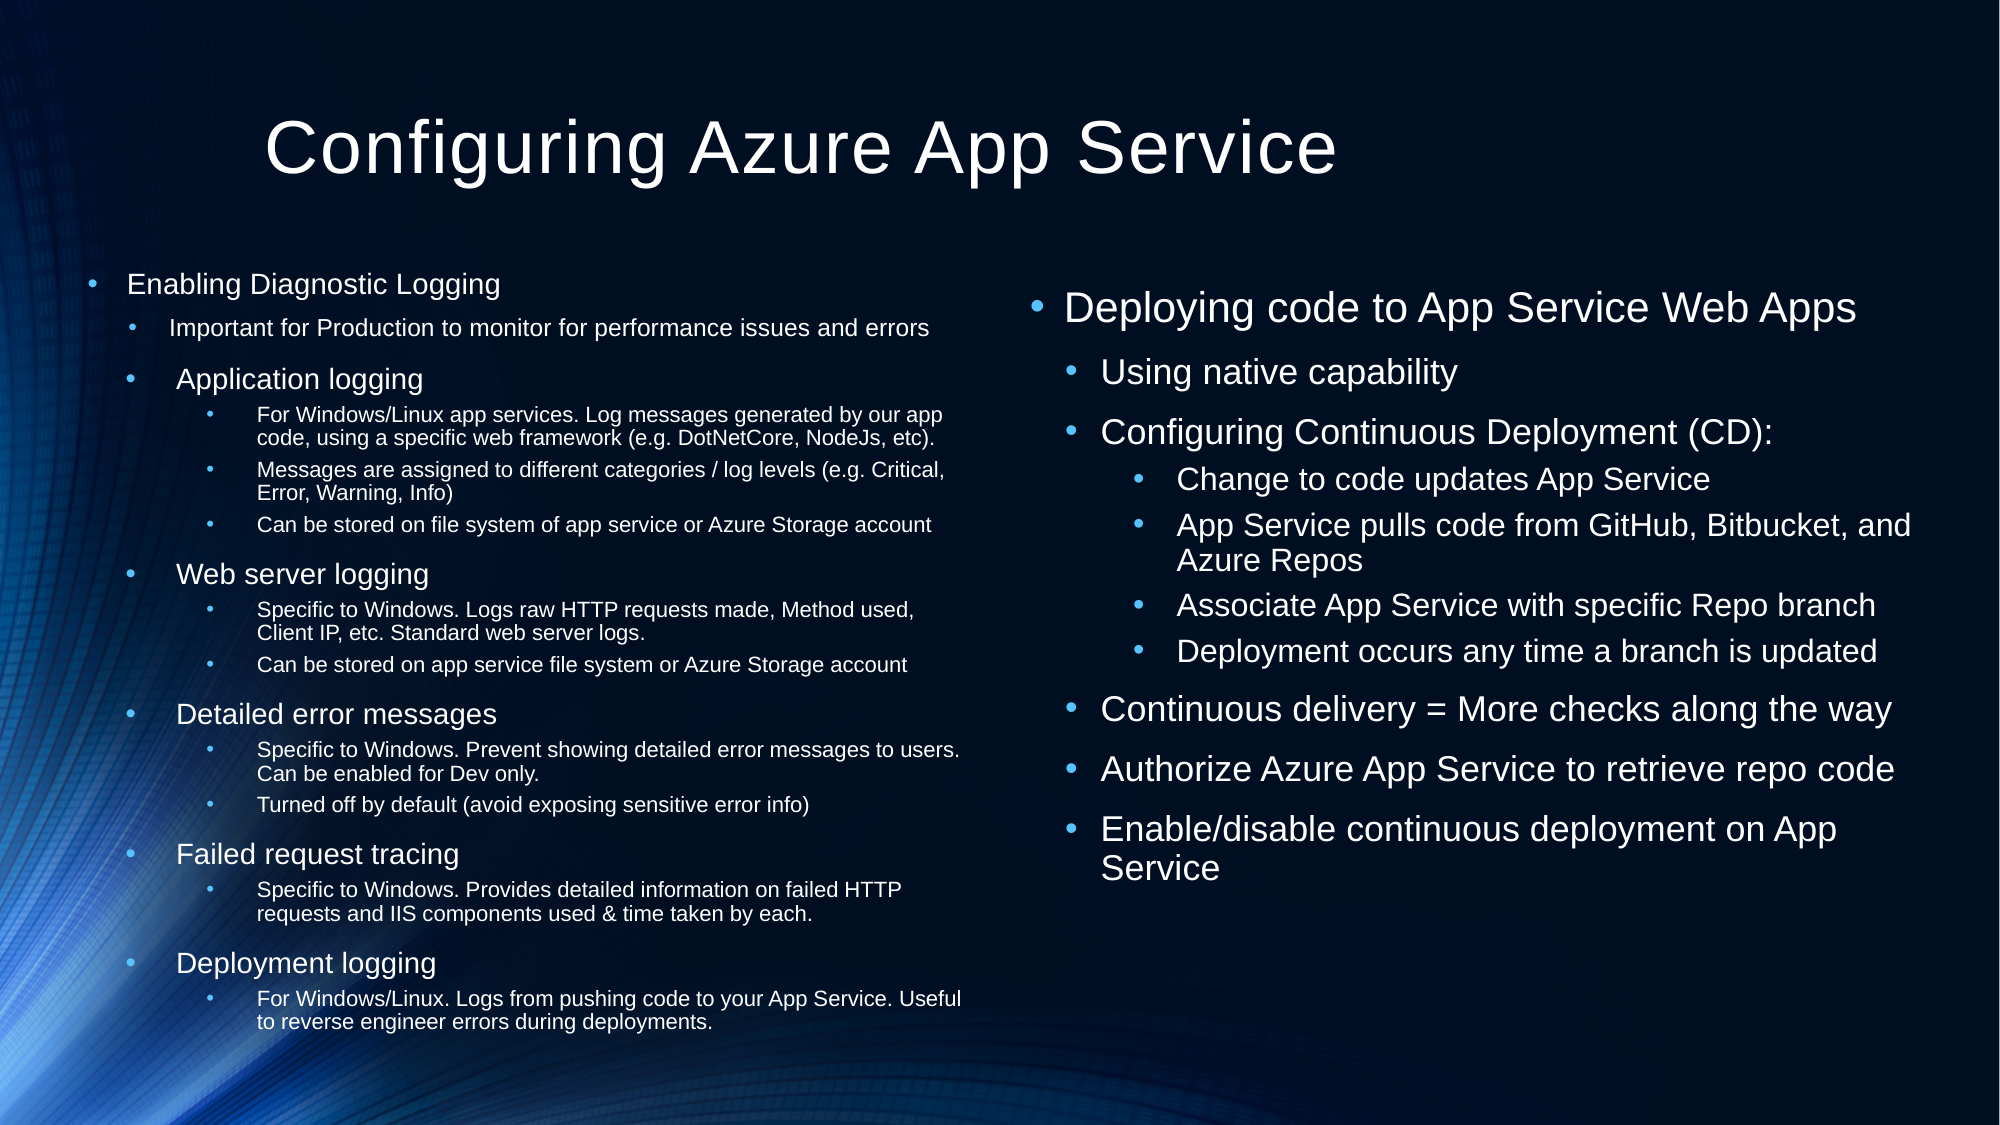

# Configuring Azure App Service

Deploying code to App Service Web Apps
Using native capability
Configuring Continuous Deployment (CD):
Change to code updates App Service
App Service pulls code from GitHub, Bitbucket, and Azure Repos
Associate App Service with specific Repo branch
Deployment occurs any time a branch is updated
Continuous delivery = More checks along the way
Authorize Azure App Service to retrieve repo code
Enable/disable continuous deployment on App Service

Enabling Diagnostic Logging
Important for Production to monitor for performance issues and errors
Application logging
For Windows/Linux app services. Log messages generated by our app code, using a specific web framework (e.g. DotNetCore, NodeJs, etc).
Messages are assigned to different categories / log levels (e.g. Critical, Error, Warning, Info)
Can be stored on file system of app service or Azure Storage account
Web server logging
Specific to Windows. Logs raw HTTP requests made, Method used, Client IP, etc. Standard web server logs.
Can be stored on app service file system or Azure Storage account
Detailed error messages
Specific to Windows. Prevent showing detailed error messages to users. Can be enabled for Dev only.
Turned off by default (avoid exposing sensitive error info)
Failed request tracing
Specific to Windows. Provides detailed information on failed HTTP requests and IIS components used & time taken by each.
Deployment logging
For Windows/Linux. Logs from pushing code to your App Service. Useful to reverse engineer errors during deployments.